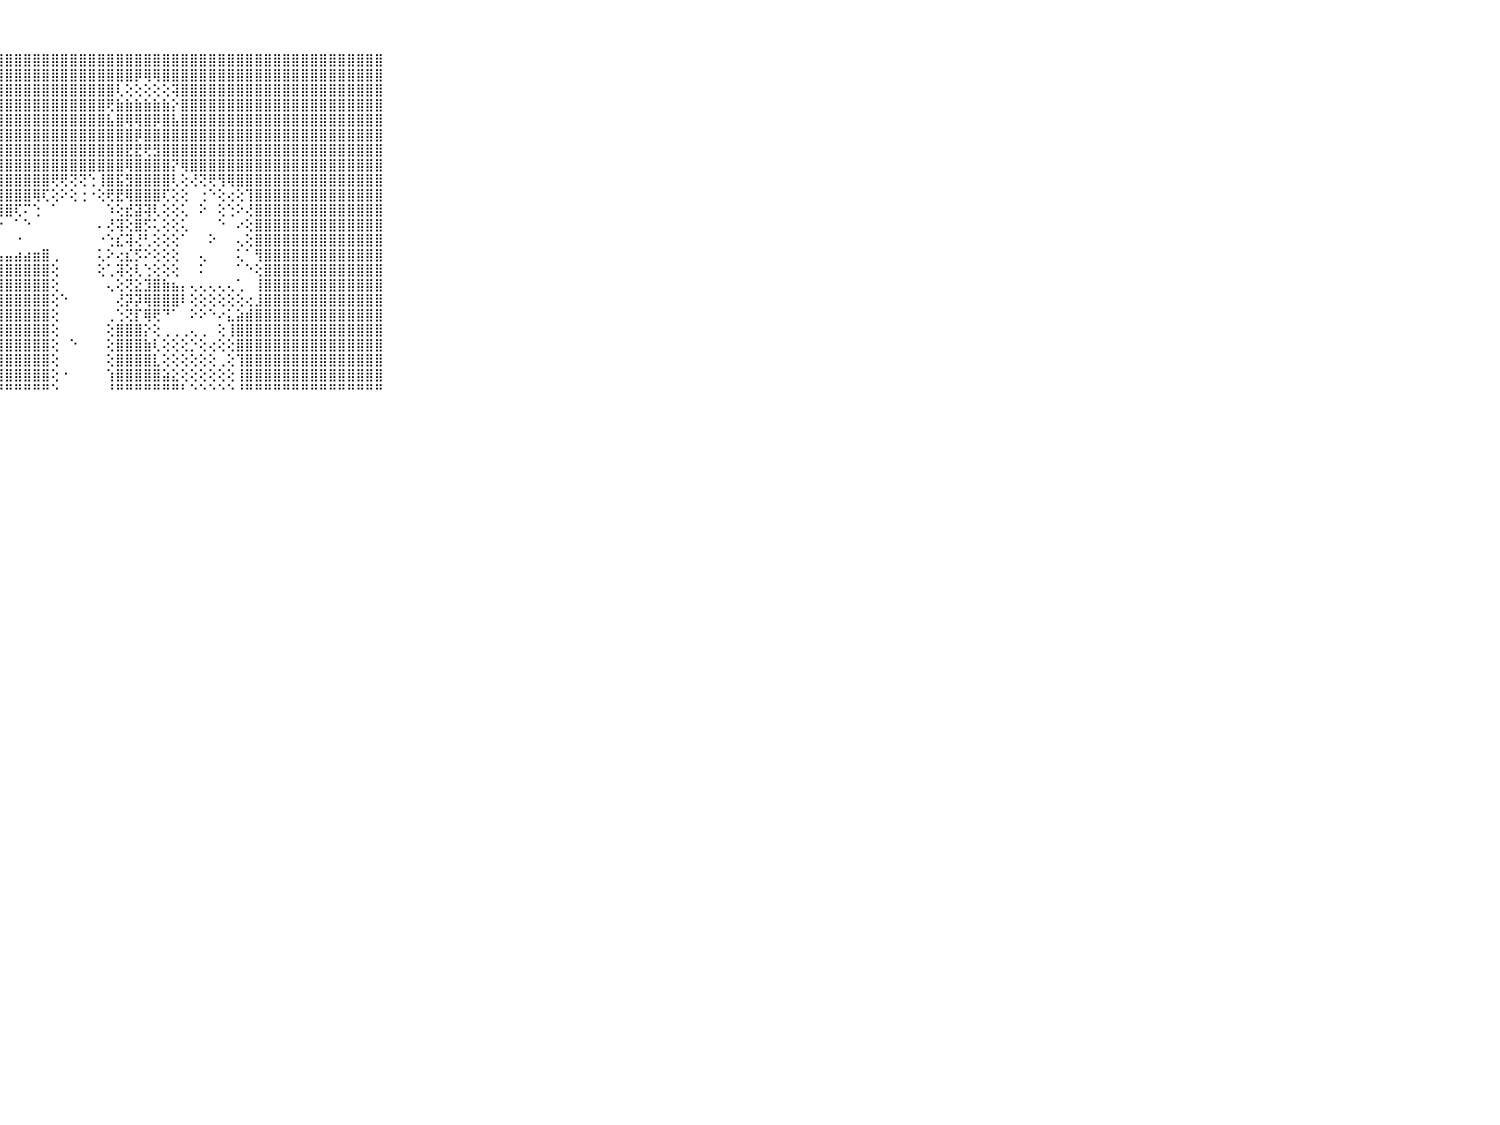

⠀⠀⠀⠀⠀⠀⠀⠀⠀⠀⠀⣿⣿⣿⣿⣿⣿⣿⣿⣿⣿⣿⣿⣿⣿⣿⣿⣿⣿⣿⣿⣿⣿⣿⣿⣿⣿⣿⣿⣿⣿⣿⣿⣿⣿⣿⣿⣿⣿⣿⣿⣿⣿⣿⣿⣿⣿⣿⣿⣿⣿⣿⣿⣿⣿⣿⣿⣿⣿⠀⠀⠀⠀⠀⠀⠀⠀⠀⠀⠀⠀
⠀⠀⠀⠀⠀⠀⠀⠀⠀⠀⠀⣿⣿⣿⣿⣿⣿⣿⣿⣿⣿⣿⣿⣿⣿⣿⣿⣿⣿⣿⣿⣿⣿⣿⣿⣿⣿⣿⣿⣿⣿⣿⡿⢿⢿⣿⣿⣿⣿⣿⣿⣿⣿⣿⣿⣿⣿⣿⣿⣿⣿⣿⣿⣿⣿⣿⣿⣿⣿⠀⠀⠀⠀⠀⠀⠀⠀⠀⠀⠀⠀
⠀⠀⠀⠀⠀⠀⠀⠀⠀⠀⠀⣿⣿⣿⣿⣿⣿⣿⣿⣿⣿⣿⣿⣿⣿⣿⣿⣿⣿⣿⣿⣿⣿⣿⣿⣿⣿⣿⣿⣿⢇⢕⢕⢕⢕⢕⢽⣿⣿⣿⣿⣿⣿⣿⣿⣿⣿⣿⣿⣿⣿⣿⣿⣿⣿⣿⣿⣿⣿⠀⠀⠀⠀⠀⠀⠀⠀⠀⠀⠀⠀
⠀⠀⠀⠀⠀⠀⠀⠀⠀⠀⠀⣿⣿⣿⣿⣿⣿⣿⣿⣿⣿⣿⣿⣿⣿⣿⣿⣿⣿⣿⣿⣿⣿⣿⣿⣿⣿⣿⣿⢟⣷⣷⣷⣷⣷⣷⡕⣿⣿⣿⣿⣿⣿⣿⣿⣿⣿⣿⣿⣿⣿⣿⣿⣿⣿⣿⣿⣿⣿⠀⠀⠀⠀⠀⠀⠀⠀⠀⠀⠀⠀
⠀⠀⠀⠀⠀⠀⠀⠀⠀⠀⠀⣿⣿⣿⣿⣿⣿⣿⣿⣿⣿⣿⣿⣿⣿⣿⣿⣿⣿⣿⣿⣿⣿⣿⣿⣿⣿⣿⣿⣧⣿⢿⢿⣿⡿⣿⣧⣿⣿⣿⣿⣿⣿⣿⣿⣿⣿⣿⣿⣿⣿⣿⣿⣿⣿⣿⣿⣿⣿⠀⠀⠀⠀⠀⠀⠀⠀⠀⠀⠀⠀
⠀⠀⠀⠀⠀⠀⠀⠀⠀⠀⠀⣿⣿⣿⣿⣿⣿⣿⣿⣿⣿⣿⣿⣿⣿⣿⣿⣿⣿⣿⣿⣿⣿⣿⣿⣿⣿⣿⣿⣿⣿⣿⡿⣿⣿⣿⣿⣿⣿⣿⣿⣿⣿⣿⣿⣿⣿⣿⣿⣿⣿⣿⣿⣿⣿⣿⣿⣿⣿⠀⠀⠀⠀⠀⠀⠀⠀⠀⠀⠀⠀
⠀⠀⠀⠀⠀⠀⠀⠀⠀⠀⠀⣿⣿⣿⣿⣿⣿⣿⣿⣿⣿⣿⣿⣿⣿⣿⣿⣿⣿⣿⣿⣿⣿⣿⣿⣿⣿⣿⣿⣿⣿⣟⣟⢟⣻⣿⣿⣿⣿⣿⣿⣿⣿⣿⣿⣿⣿⣿⣿⣿⣿⣿⣿⣿⣿⣿⣿⣿⣿⠀⠀⠀⠀⠀⠀⠀⠀⠀⠀⠀⠀
⠀⠀⠀⠀⠀⠀⠀⠀⠀⠀⠀⣿⣿⣿⣿⣿⢿⣿⣿⣿⣿⣿⣿⣿⣿⣿⣿⣿⣿⣿⣿⣿⣿⣿⣿⣿⣿⣿⣿⣿⣿⢿⣿⣿⣿⣿⡝⢿⣿⣿⣿⣿⣿⣿⣿⣿⣿⣿⣿⣿⣿⣿⣿⣿⣿⣿⣿⣿⣿⠀⠀⠀⠀⠀⠀⠀⠀⠀⠀⠀⠀
⠀⠀⠀⠀⠀⠀⠀⠀⠀⠀⠀⣿⣿⣿⣿⣿⣿⣷⣿⣿⣿⣿⣿⣿⣿⣿⣿⣿⣿⣿⣿⣿⣿⢟⢟⢝⢝⢑⢸⣿⣯⣻⣿⣿⣿⣿⢇⢕⢜⢝⢟⢻⢿⣿⣿⣿⣿⣿⣿⣿⣿⣿⣿⣿⣿⣿⣿⣿⣿⠀⠀⠀⠀⠀⠀⠀⠀⠀⠀⠀⠀
⠀⠀⠀⠀⠀⠀⠀⠀⠀⠀⠀⣿⣿⣿⣿⣿⣿⣿⣿⣿⡿⢝⢻⣿⣿⣿⣿⣿⣿⣿⣿⢿⢏⢕⠕⢕⢐⠐⢕⢟⣟⢿⣿⣿⣿⢏⢕⢕⠀⢐⠑⢕⢔⢕⢹⣿⣿⣿⣿⣿⣿⣿⣿⣿⣿⣿⣿⣿⣿⠀⠀⠀⠀⠀⠀⠀⠀⠀⠀⠀⠀
⠀⠀⠀⠀⠀⠀⠀⠀⠀⠀⠀⣿⣿⣿⣿⣿⣿⡟⠑⢈⠕⠕⠕⢜⢝⢿⣿⣿⣿⢏⠍⢑⠀⠁⠀⠀⠀⠀⠀⠱⢕⣞⣽⢽⢇⢕⢕⢅⠀⠕⠀⢕⢑⠕⢜⣿⣿⣿⣿⣿⣿⣿⣿⣿⣿⣿⣿⣿⣿⠀⠀⠀⠀⠀⠀⠀⠀⠀⠀⠀⠀
⠀⠀⠀⠀⠀⠀⠀⠀⠀⠀⠀⣿⣿⣿⣿⣿⣿⣿⣷⣄⢁⠀⠀⠀⠅⠁⢑⠑⠀⠁⠑⠀⠀⠀⠀⠀⠀⠀⠄⢜⢽⢕⣿⡫⢅⢕⢕⢅⠀⠀⠀⠑⠀⠔⢕⣿⣿⣿⣿⣿⣿⣿⣿⣿⣿⣿⣿⣿⣿⠀⠀⠀⠀⠀⠀⠀⠀⠀⠀⠀⠀
⠀⠀⠀⠀⠀⠀⠀⠀⠀⠀⠀⣿⣿⣿⣿⣿⣿⣿⣿⣿⣷⣦⣄⢄⠁⠀⠑⠀⠀⠐⠀⠀⠀⠀⠀⠀⠀⠀⠐⢑⣎⢽⢜⢃⢕⢕⢕⠁⠀⠀⠕⠀⠀⢄⢕⣿⣿⣿⣿⣿⣿⣿⣿⣿⣿⣿⣿⣿⣿⠀⠀⠀⠀⠀⠀⠀⠀⠀⠀⠀⠀
⠀⠀⠀⠀⠀⠀⠀⠀⠀⠀⠀⣿⣿⣿⣿⣿⣿⣿⣿⣿⣿⣿⣿⣷⣦⣄⣴⣤⣤⣴⣴⣶⣿⢀⠀⠀⠀⠀⢅⠕⢔⣎⡫⠕⢕⢕⢕⠀⠀⢄⠀⠀⠀⢅⠁⢻⣿⣿⣿⣿⣿⣿⣿⣿⣿⣿⣿⣿⣿⠀⠀⠀⠀⠀⠀⠀⠀⠀⠀⠀⠀
⠀⠀⠀⠀⠀⠀⠀⠀⠀⠀⠀⣿⣿⣿⣿⣿⣿⣿⣿⣿⣿⣿⣿⣿⣿⣿⣿⣿⣿⣿⣿⣿⣿⢕⠀⠀⠀⠀⢕⢁⢽⢕⢇⢑⢕⢕⢕⠀⠀⠅⠀⠀⠀⠁⠑⢕⣿⣿⣿⣿⣿⣿⣿⣿⣿⣿⣿⣿⣿⠀⠀⠀⠀⠀⠀⠀⠀⠀⠀⠀⠀
⠀⠀⠀⠀⠀⠀⠀⠀⠀⠀⠀⣿⣿⣿⣿⣿⣿⣿⣿⣿⣿⣿⣿⣿⣿⣿⣿⣿⣿⣿⣿⣿⣿⢕⠀⠀⠀⠀⠀⢄⢕⢝⣕⣹⣿⣷⣦⡄⢄⢄⢄⢄⢄⢁⠀⢸⣿⣿⣿⣿⣿⣿⣿⣿⣿⣿⣿⣿⣿⠀⠀⠀⠀⠀⠀⠀⠀⠀⠀⠀⠀
⠀⠀⠀⠀⠀⠀⠀⠀⠀⠀⠀⣿⣿⣿⣿⣿⣿⣿⣿⣿⣿⣿⣿⣿⣿⣿⣿⣿⣿⣿⣿⣿⣿⢕⠑⠀⠀⠀⠀⠀⢜⡽⡽⢿⣿⣿⣿⠇⢕⢕⢕⢕⢕⢕⢔⣸⣿⣿⣿⣿⣿⣿⣿⣿⣿⣿⣿⣿⣿⠀⠀⠀⠀⠀⠀⠀⠀⠀⠀⠀⠀
⠀⠀⠀⠀⠀⠀⠀⠀⠀⠀⠀⣿⣿⣿⣿⣿⣿⣿⣿⣿⣿⣿⣿⣿⣿⣿⣿⣿⣿⣿⣿⣿⣿⢕⠀⠀⠀⠀⠀⢀⢑⢝⡏⢿⢟⠙⠁⠀⠕⠕⠑⠔⣅⣵⣾⣿⣿⣿⣿⣿⣿⣿⣿⣿⣿⣿⣿⣿⣿⠀⠀⠀⠀⠀⠀⠀⠀⠀⠀⠀⠀
⠀⠀⠀⠀⠀⠀⠀⠀⠀⠀⠀⣿⣿⣿⣿⣿⣿⣿⣿⣿⣿⣿⣿⣿⣿⣿⣿⣿⣿⣿⣿⣿⣿⢕⠀⠀⠀⠀⠀⢕⣿⣿⣿⡕⢕⢀⢀⢀⢄⢀⠀⢕⢸⣿⣿⣿⣿⣿⣿⣿⣿⣿⣿⣿⣿⣿⣿⣿⣿⠀⠀⠀⠀⠀⠀⠀⠀⠀⠀⠀⠀
⠀⠀⠀⠀⠀⠀⠀⠀⠀⠀⠀⣿⣿⣿⣿⣿⣿⣿⣿⣿⣿⣿⣿⣿⣿⣿⣿⣿⣿⣿⣿⣿⣿⢕⠀⠑⠀⠀⠀⢕⣿⣿⣿⣷⢇⢕⢕⢕⡑⢕⢔⢕⢕⣿⣿⣿⣿⣿⣿⣿⣿⣿⣿⣿⣿⣿⣿⣿⣿⠀⠀⠀⠀⠀⠀⠀⠀⠀⠀⠀⠀
⠀⠀⠀⠀⠀⠀⠀⠀⠀⠀⠀⣿⣿⣿⣿⣿⣿⣿⣿⣿⣿⣿⣿⣿⣿⣿⣿⣿⣿⣿⣿⣿⣿⢕⠀⠀⠀⠀⠀⢕⣿⣿⣿⣿⣇⢕⢕⢕⢕⢕⢕⢀⢕⢹⣿⣿⣿⣿⣿⣿⣿⣿⣿⣿⣿⣿⣿⣿⣿⠀⠀⠀⠀⠀⠀⠀⠀⠀⠀⠀⠀
⠀⠀⠀⠀⠀⠀⠀⠀⠀⠀⠀⣿⣿⣿⣿⣿⣿⣿⣿⣿⣿⣿⣿⣿⣿⣿⣿⣿⣿⣿⣿⣿⣿⢕⠐⠀⠀⠀⠀⢱⣿⣿⣿⣿⣿⣵⣕⢕⢕⢕⢕⢕⢕⢸⣿⣿⣿⣿⣿⣿⣿⣿⣿⣿⣿⣿⣿⣿⣿⠀⠀⠀⠀⠀⠀⠀⠀⠀⠀⠀⠀
⠀⠀⠀⠀⠀⠀⠀⠀⠀⠀⠀⠛⠛⠛⠛⠛⠛⠛⠛⠛⠛⠛⠛⠛⠛⠛⠛⠛⠛⠛⠛⠛⠛⠑⠀⠀⠀⠀⠀⠘⠛⠛⠛⠛⠛⠛⠛⠃⠑⠑⠑⠑⠑⠘⠛⠛⠛⠛⠛⠛⠛⠛⠛⠛⠛⠛⠛⠛⠛⠀⠀⠀⠀⠀⠀⠀⠀⠀⠀⠀⠀